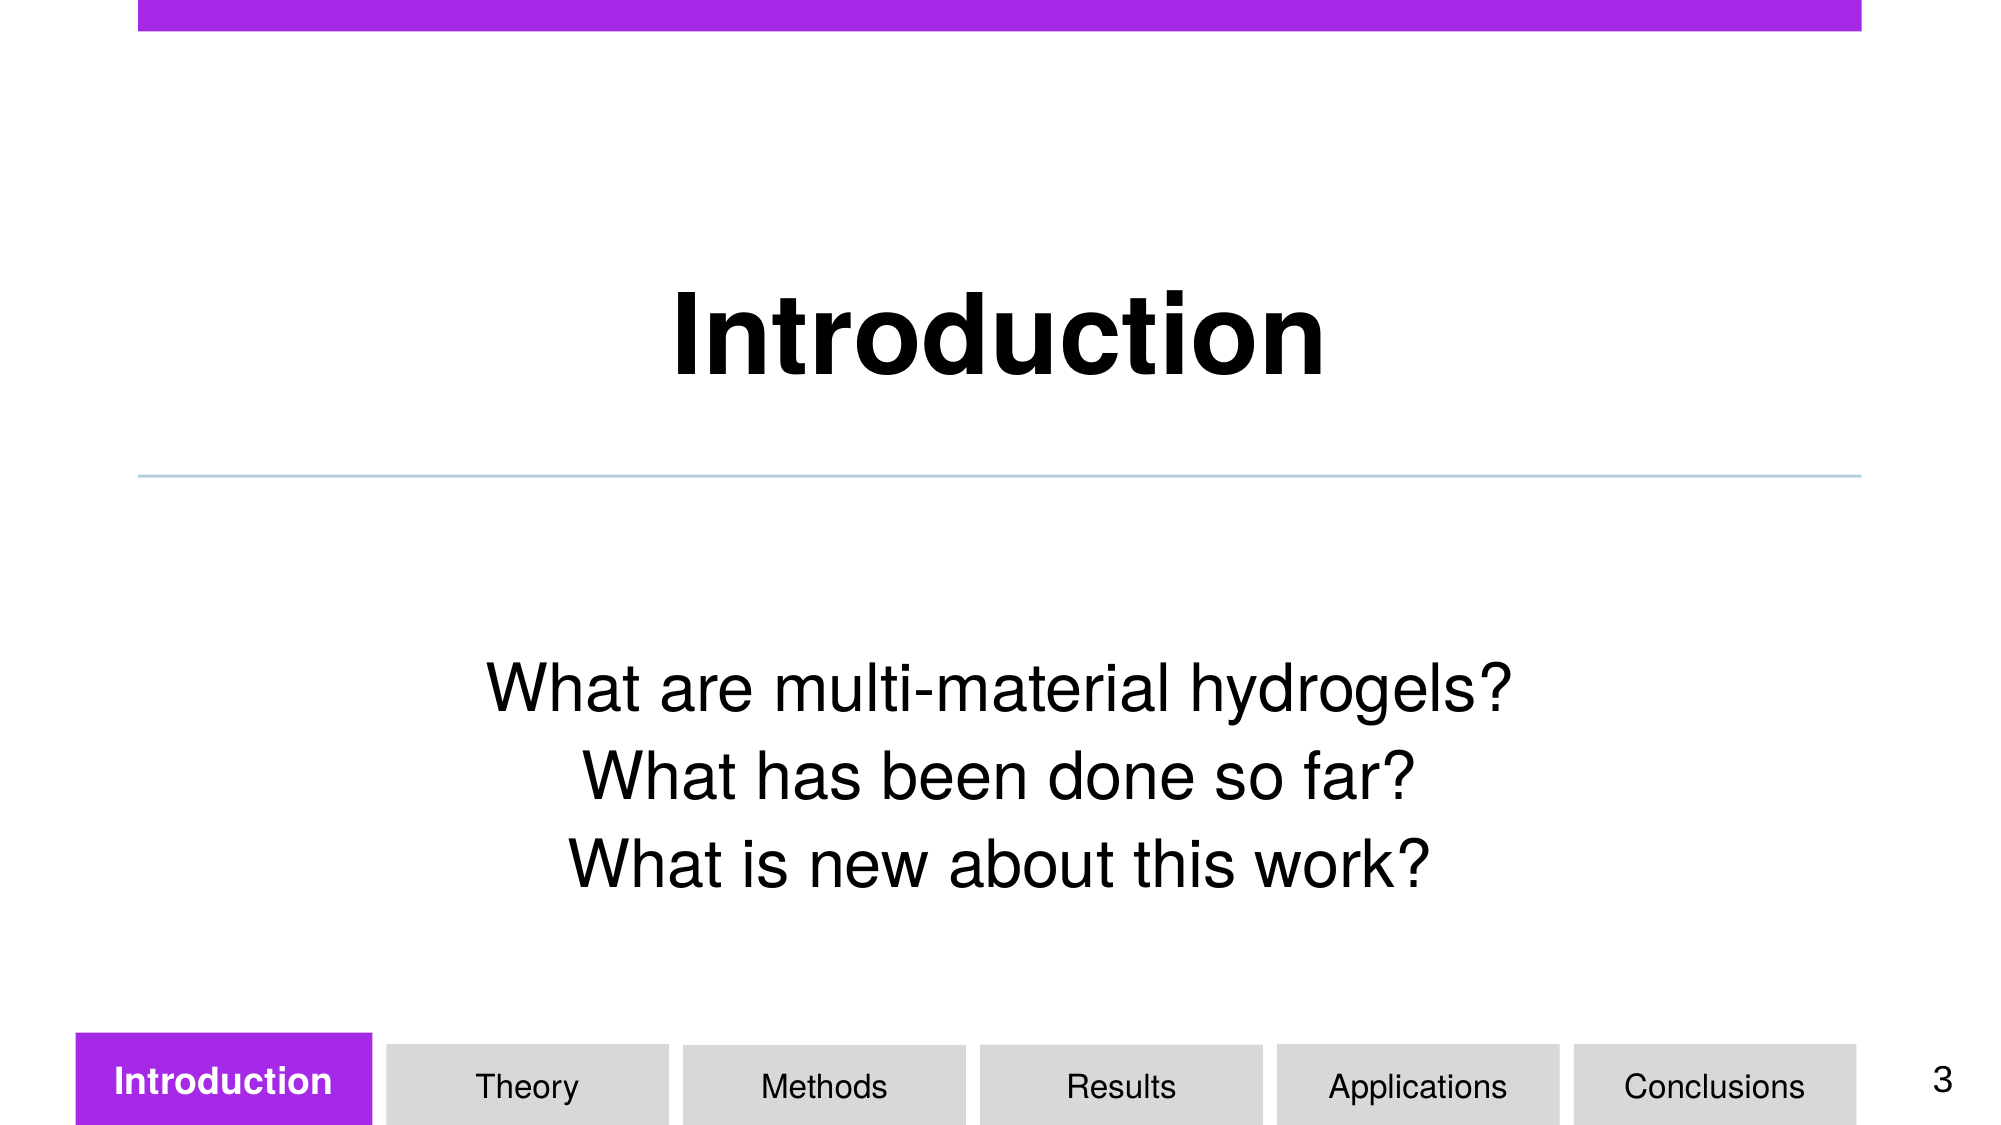

# Introduction

What are multi-material hydrogels?
What has been done so far?
What is new about this work?
Introduction
Theory
Applications
Conclusions
Results
Methods
3